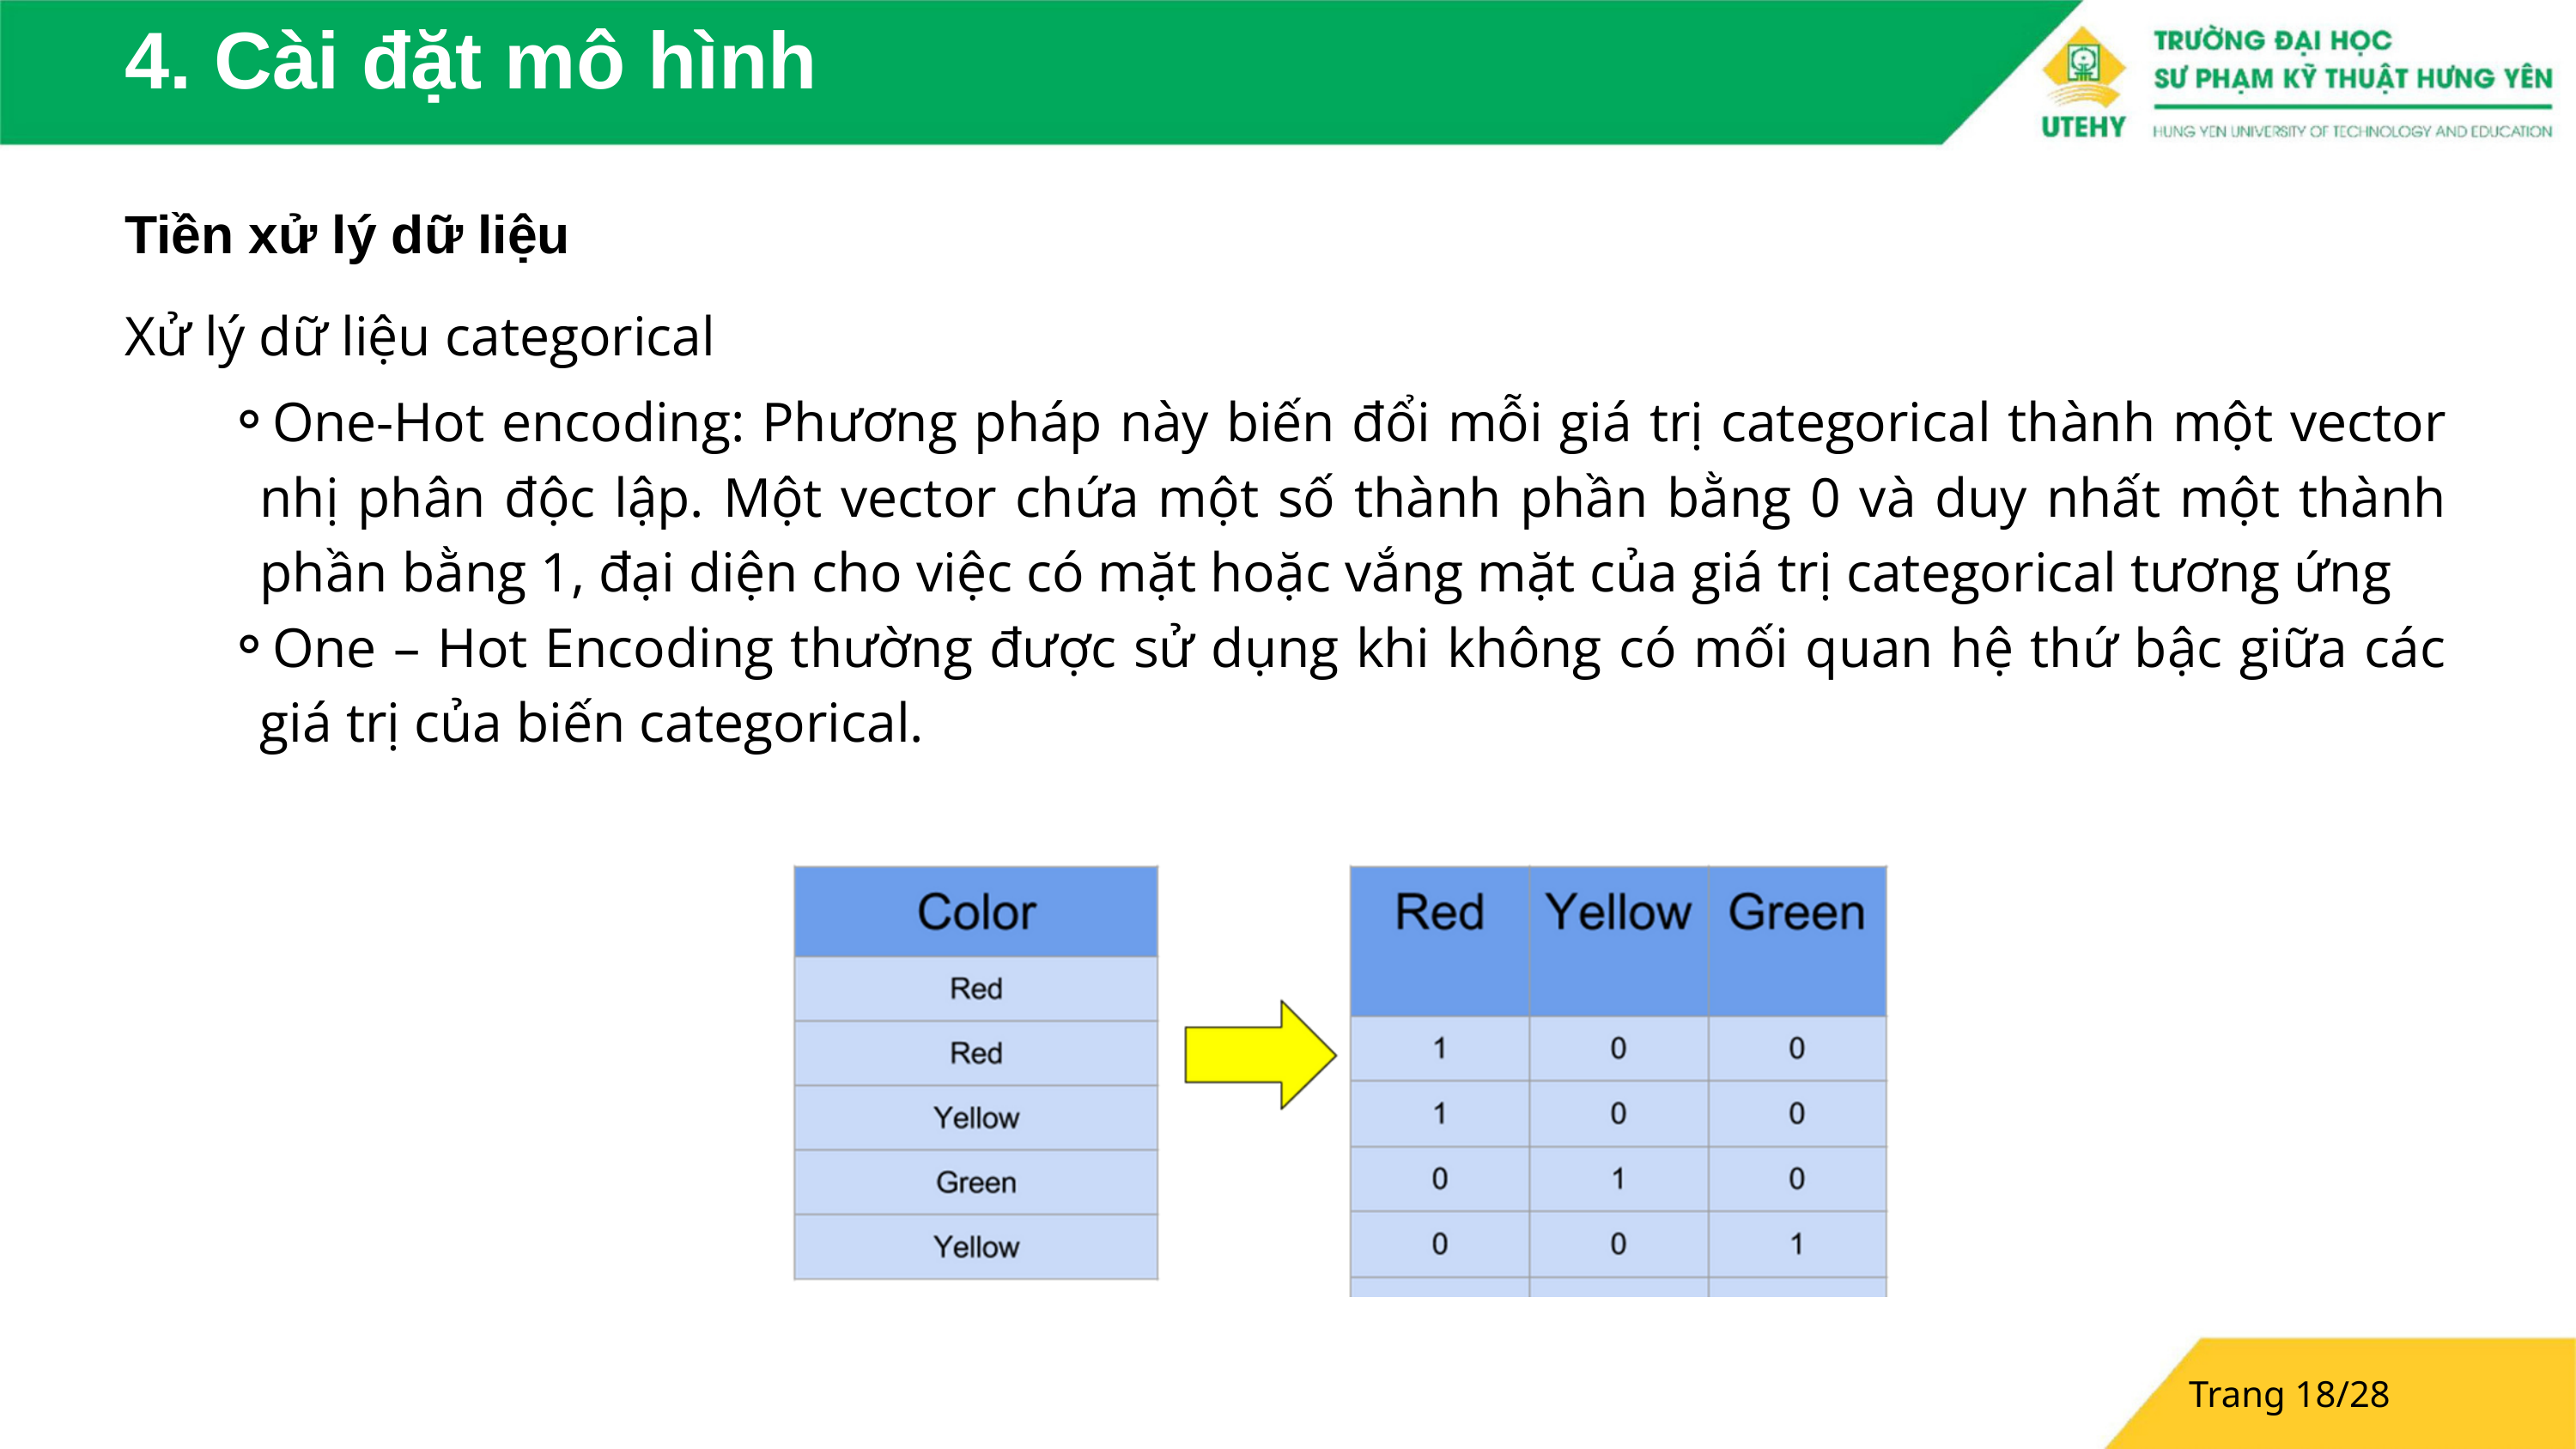

4. Cài đặt mô hình
Tiền xử lý dữ liệu
Xử lý dữ liệu categorical

One-Hot encoding: Phương pháp này biến đổi mỗi giá trị categorical thành một vector nhị phân độc lập. Một vector chứa một số thành phần bằng 0 và duy nhất một thành phần bằng 1, đại diện cho việc có mặt hoặc vắng mặt của giá trị categorical tương ứng
One – Hot Encoding thường được sử dụng khi không có mối quan hệ thứ bậc giữa các giá trị của biến categorical.

Trang 18/28